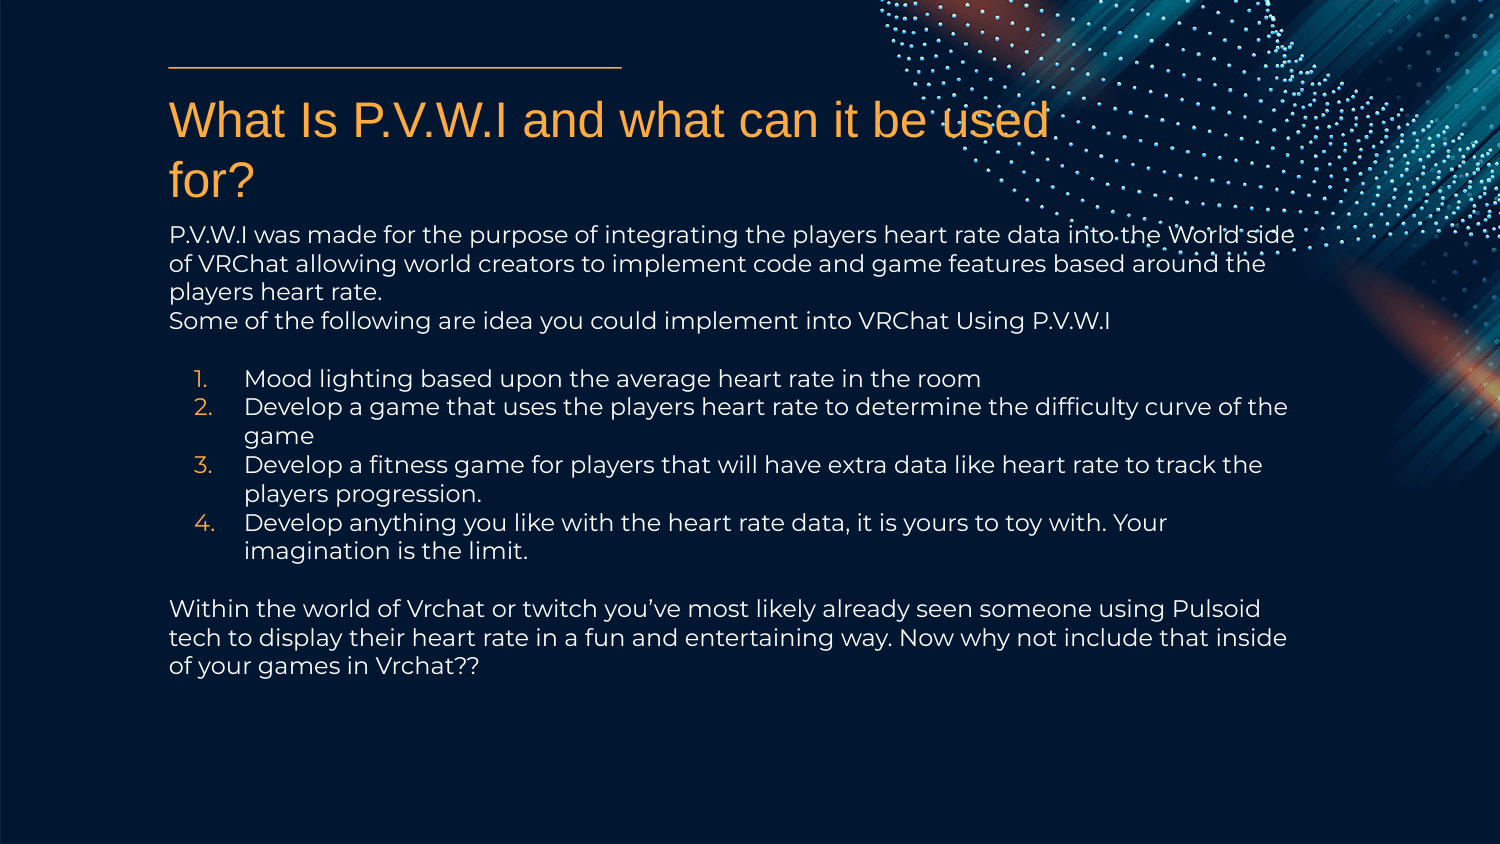

# What Is P.V.W.I and what can it be used for?
P.V.W.I was made for the purpose of integrating the players heart rate data into the World side of VRChat allowing world creators to implement code and game features based around the players heart rate.
Some of the following are idea you could implement into VRChat Using P.V.W.I

Mood lighting based upon the average heart rate in the room
Develop a game that uses the players heart rate to determine the difficulty curve of the game
Develop a fitness game for players that will have extra data like heart rate to track the players progression.
Develop anything you like with the heart rate data, it is yours to toy with. Your imagination is the limit.
Within the world of Vrchat or twitch you’ve most likely already seen someone using Pulsoid tech to display their heart rate in a fun and entertaining way. Now why not include that inside of your games in Vrchat??